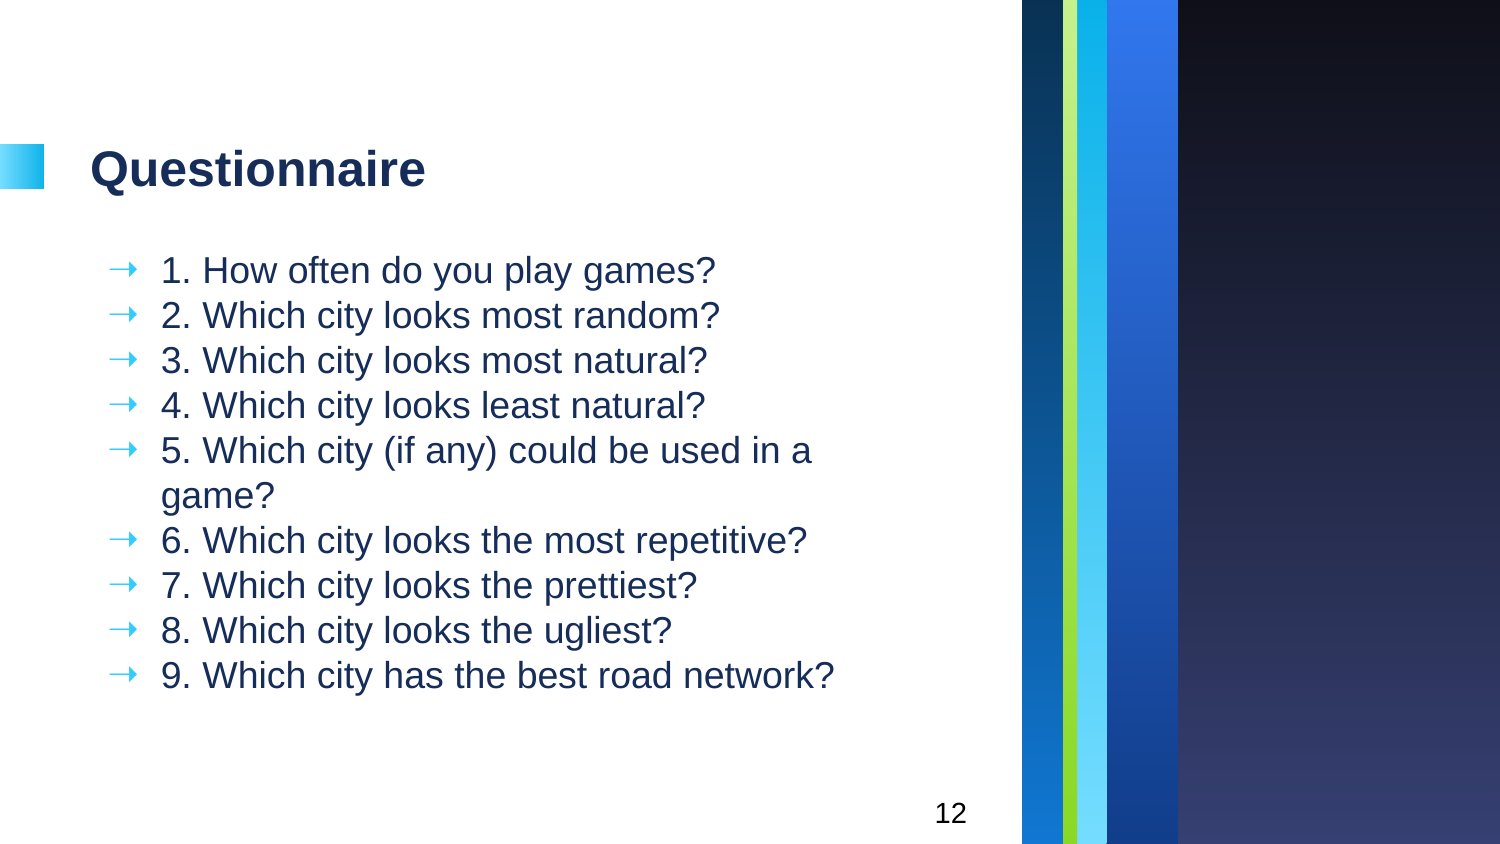

# Questionnaire
1. How often do you play games?
2. Which city looks most random?
3. Which city looks most natural?
4. Which city looks least natural?
5. Which city (if any) could be used in a game?
6. Which city looks the most repetitive?
7. Which city looks the prettiest?
8. Which city looks the ugliest?
9. Which city has the best road network?
12